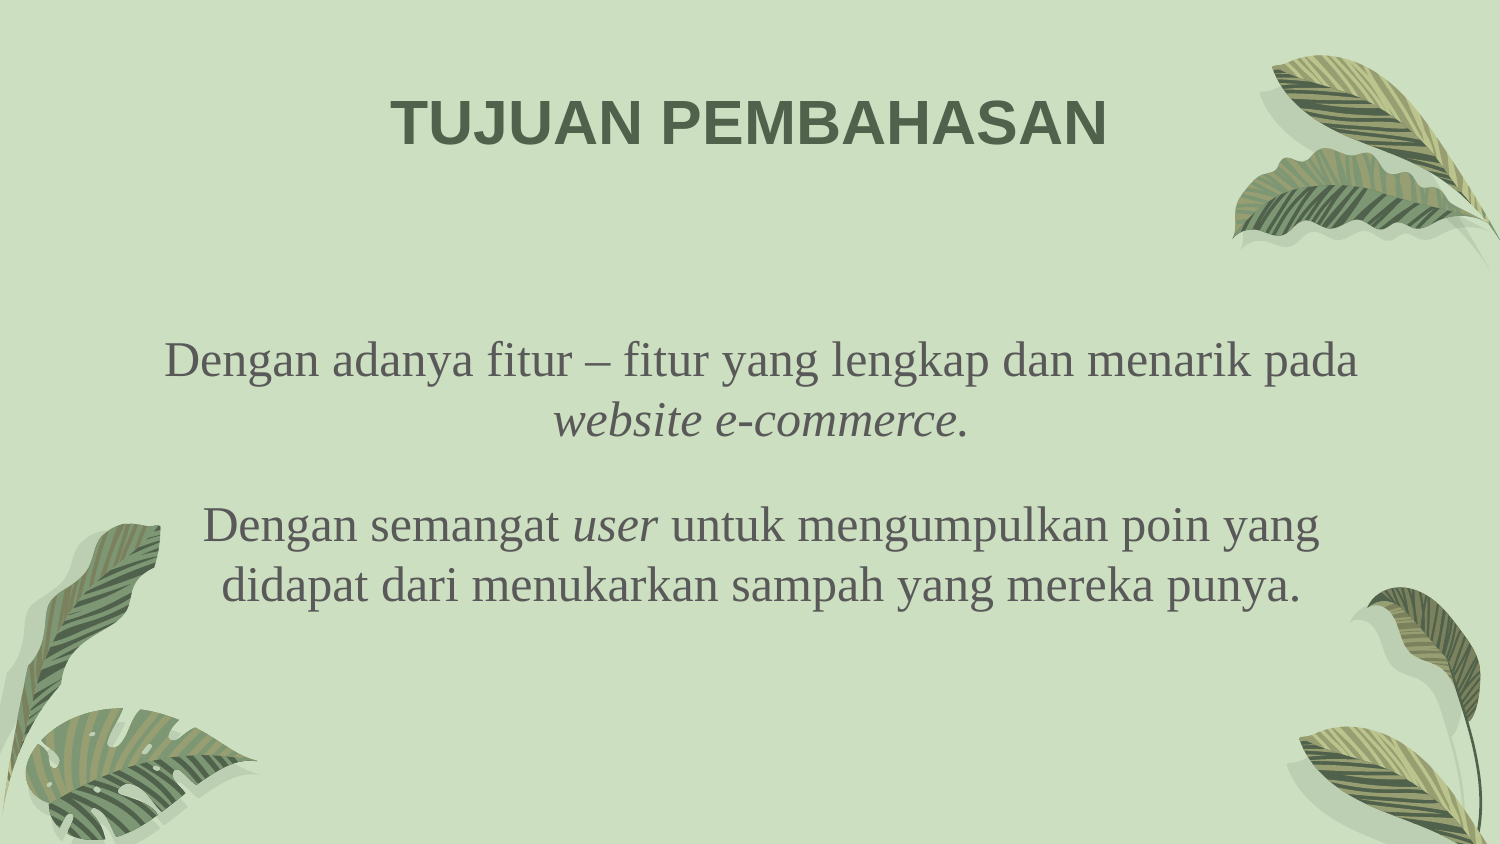

# TUJUAN PEMBAHASAN
Dengan adanya fitur – fitur yang lengkap dan menarik pada website e-commerce.

Dengan semangat user untuk mengumpulkan poin yang didapat dari menukarkan sampah yang mereka punya.